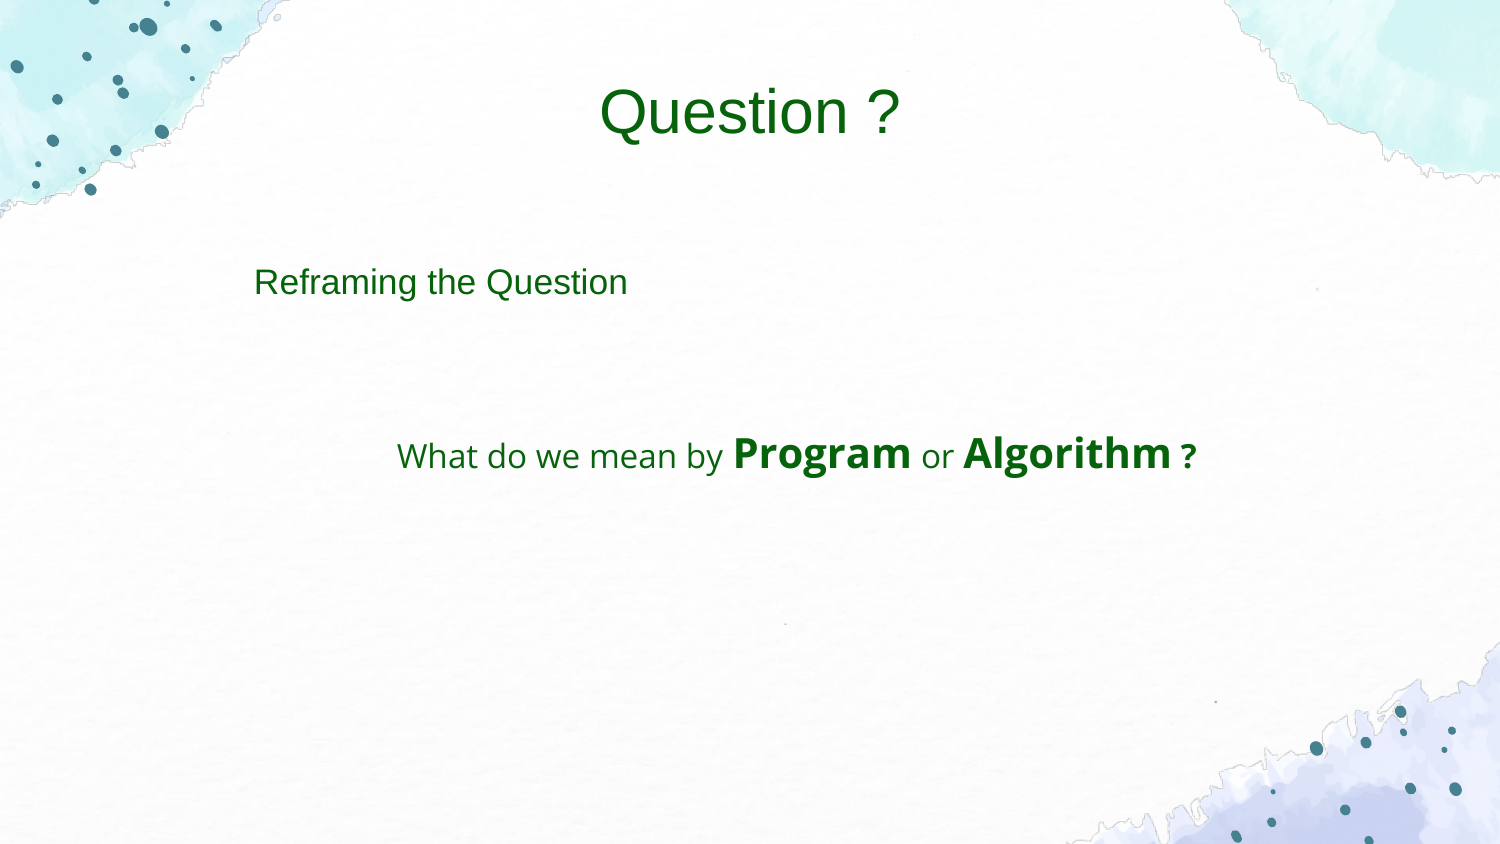

Question ?
# Reframing the Question
What do we mean by Program or Algorithm ?